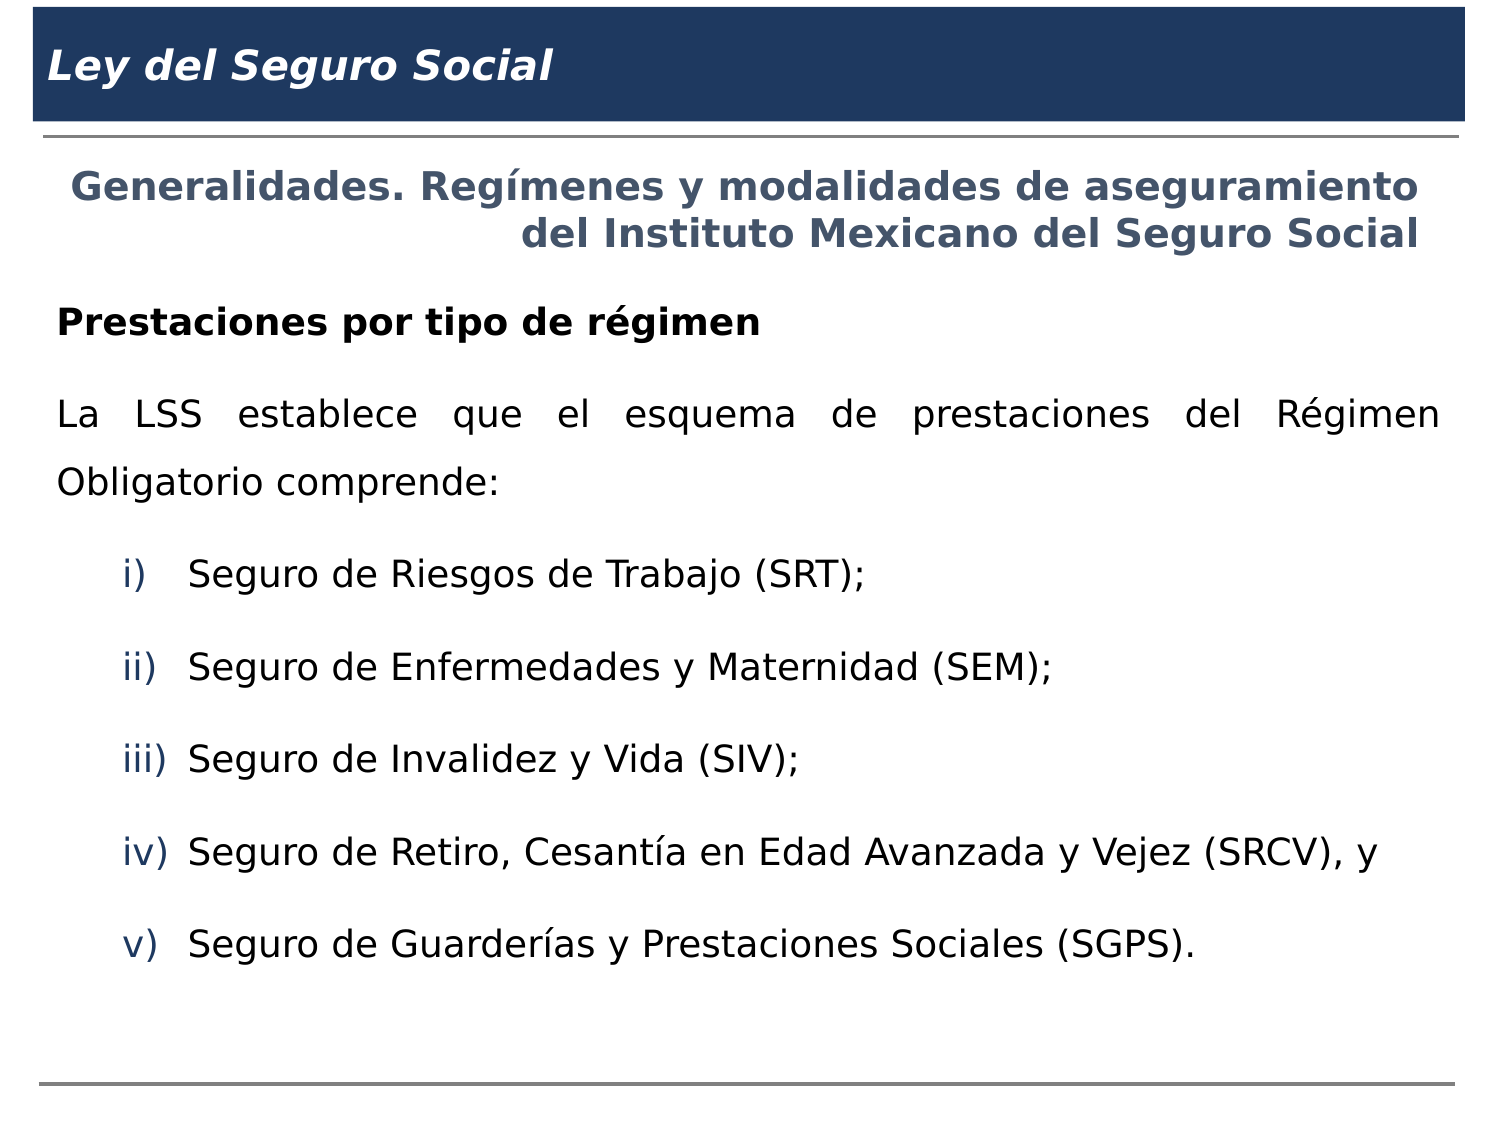

Ley del Seguro Social
Generalidades. Regímenes y modalidades de aseguramiento del Instituto Mexicano del Seguro Social
Prestaciones por tipo de régimen
La LSS establece que el esquema de prestaciones del Régimen Obligatorio comprende:
Seguro de Riesgos de Trabajo (SRT);
Seguro de Enfermedades y Maternidad (SEM);
Seguro de Invalidez y Vida (SIV);
Seguro de Retiro, Cesantía en Edad Avanzada y Vejez (SRCV), y
Seguro de Guarderías y Prestaciones Sociales (SGPS).